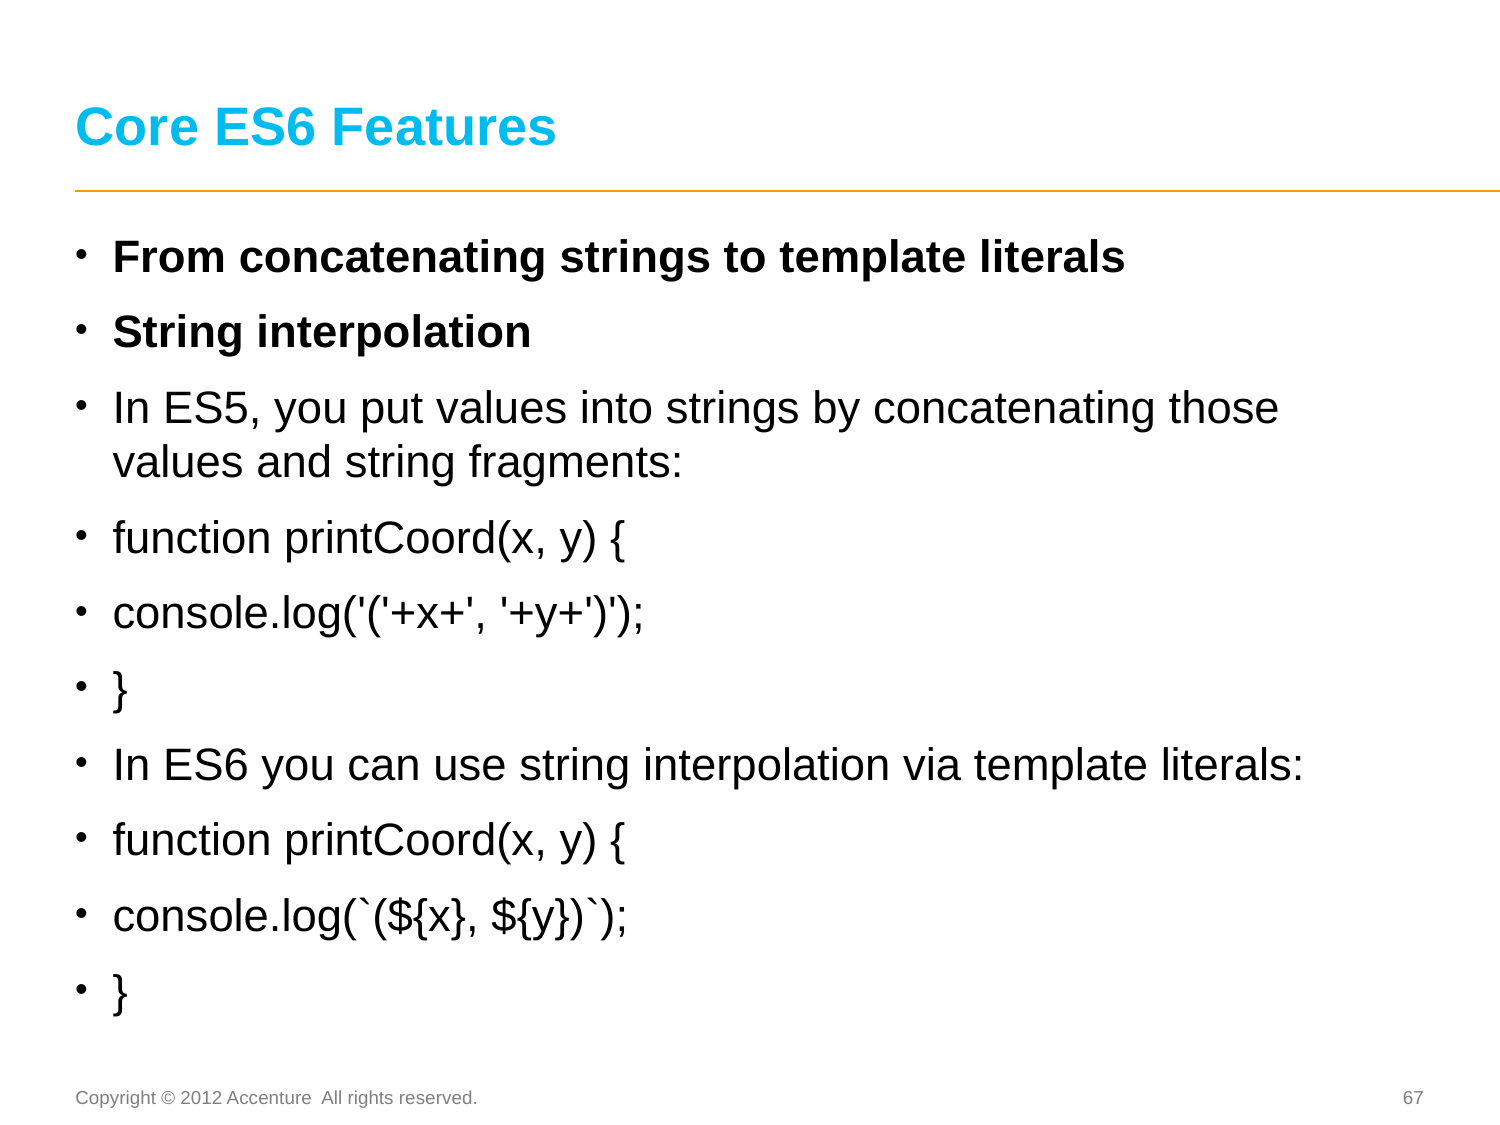

# Core ES6 Features
From concatenating strings to template literals
String interpolation
In ES5, you put values into strings by concatenating those values and string fragments:
function printCoord(x, y) {
console.log('('+x+', '+y+')');
}
In ES6 you can use string interpolation via template literals:
function printCoord(x, y) {
console.log(`(${x}, ${y})`);
}